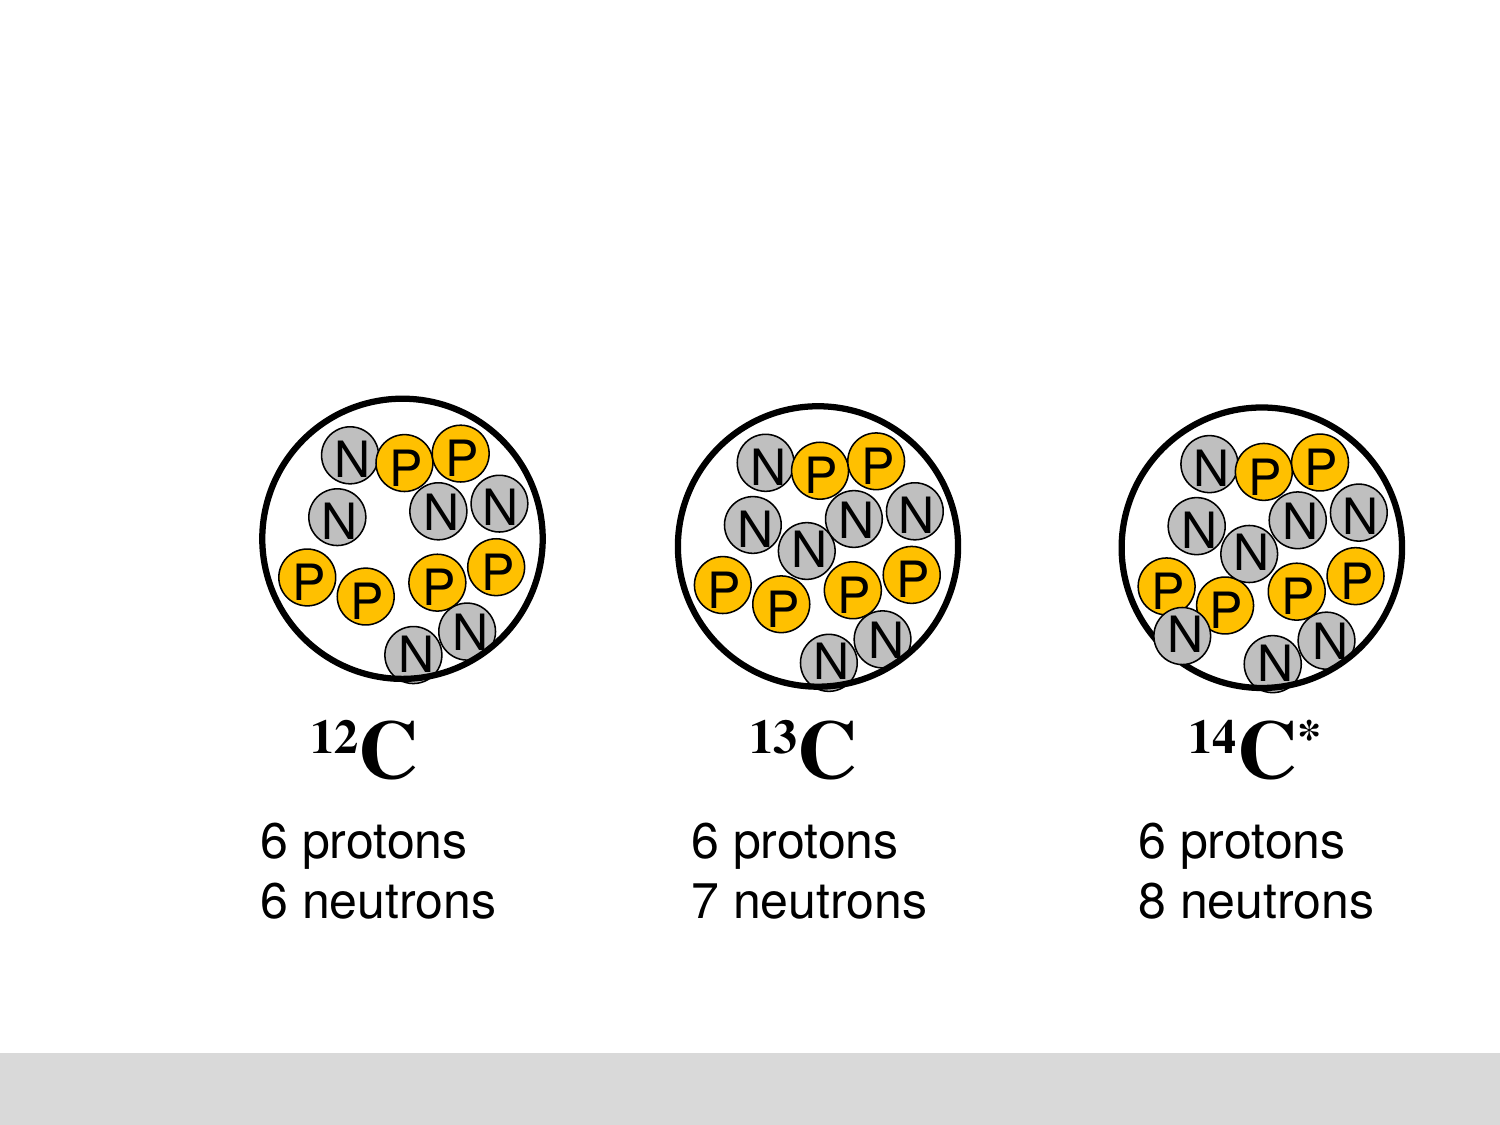

#

P

N

P

N
N

N

P

P

P

P

N

N

P

N

P

N
N

N

P

P

P

P

N

N

P

N

P

N
N

N

N
N

P

P

P

P

N
N

N

12C
13C
14C*
6 protons
6 neutrons
6 protons
7 neutrons
6 protons
8 neutrons